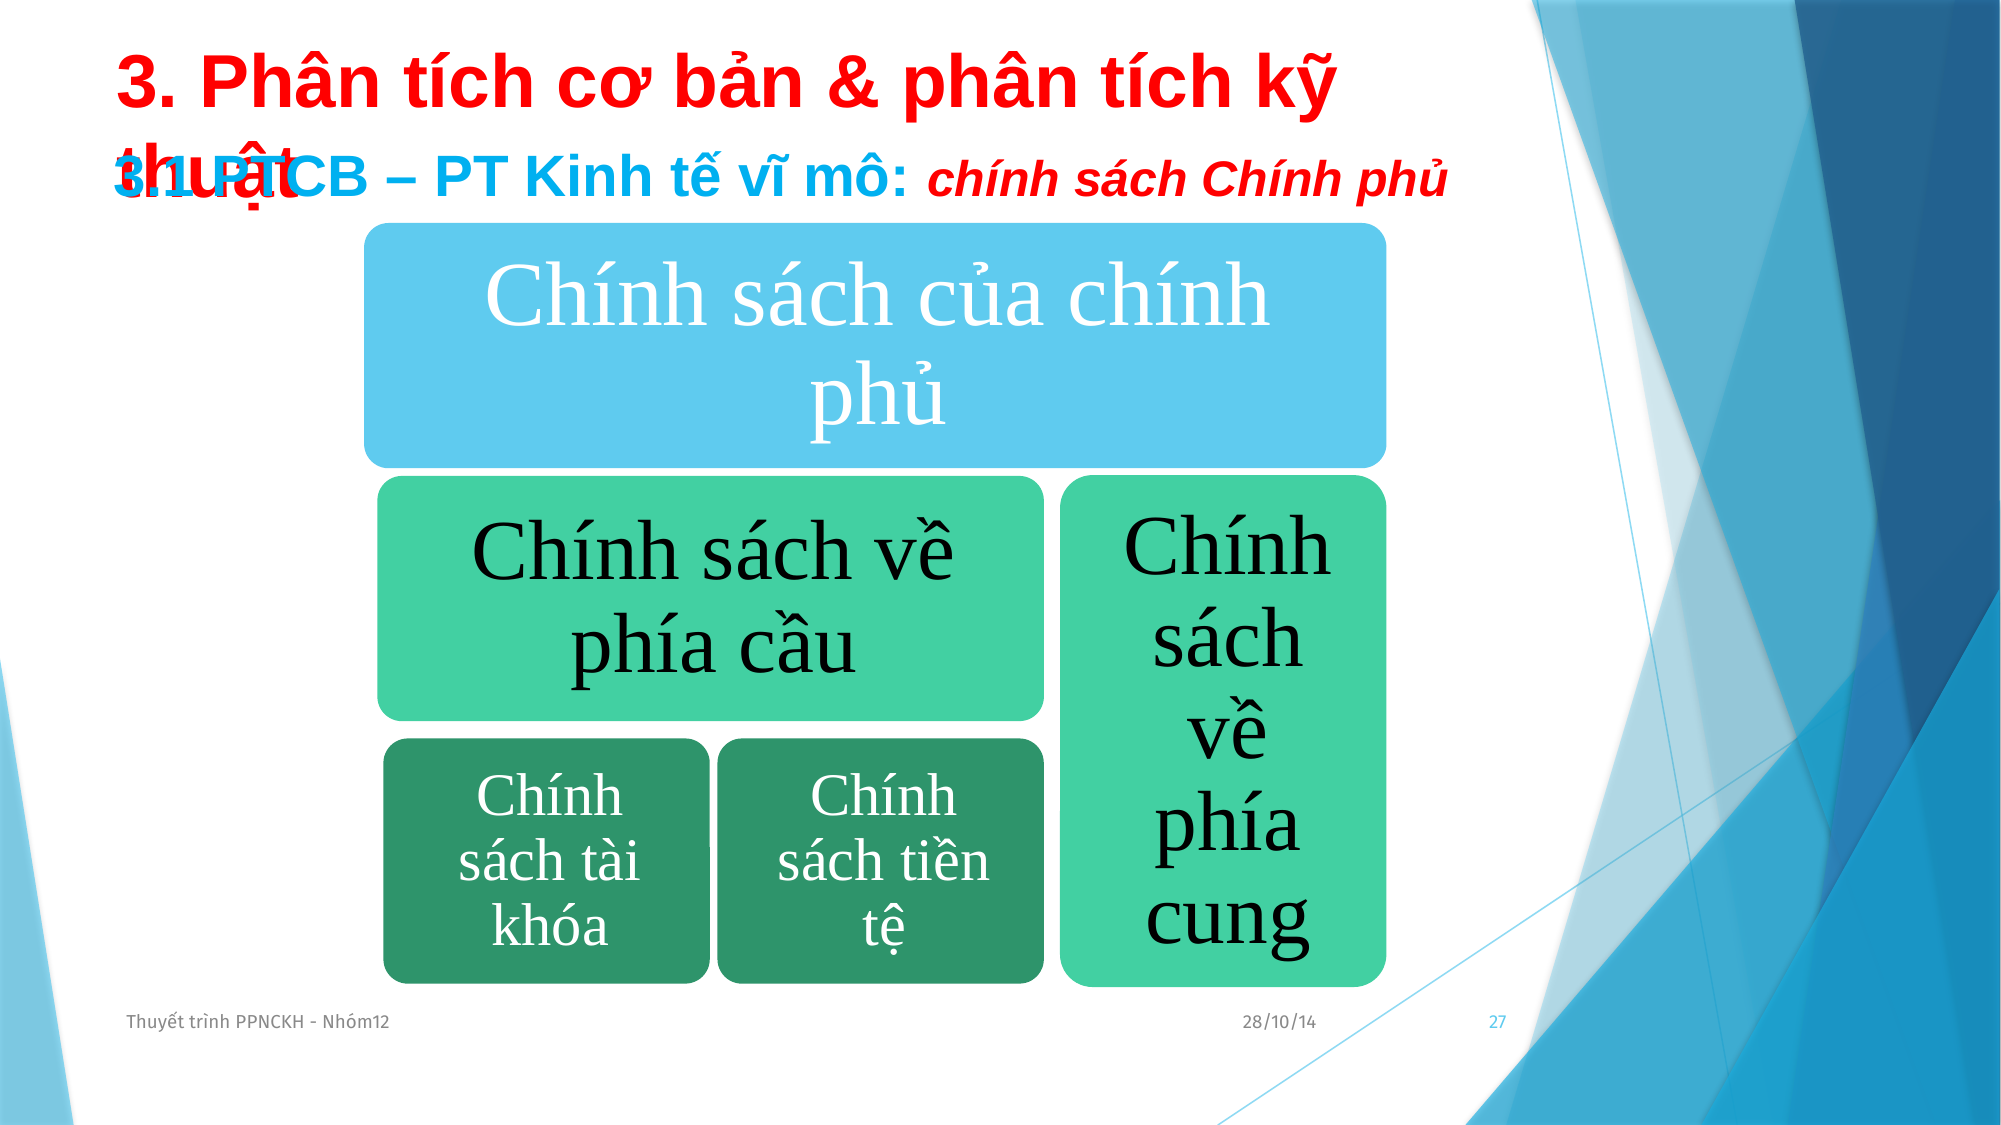

# 3. Phân tích cơ bản & phân tích kỹ thuật
3.1 PTCB – PT Kinh tế vĩ mô: chính sách Chính phủ

Chính sách của chính phủ
Chính sách về phía cầu
Chính sách tài khóa
Chính sách tiền tệ
Chính sách về phía cung
Thuyết trình PPNCKH - Nhóm12
28/10/14
27